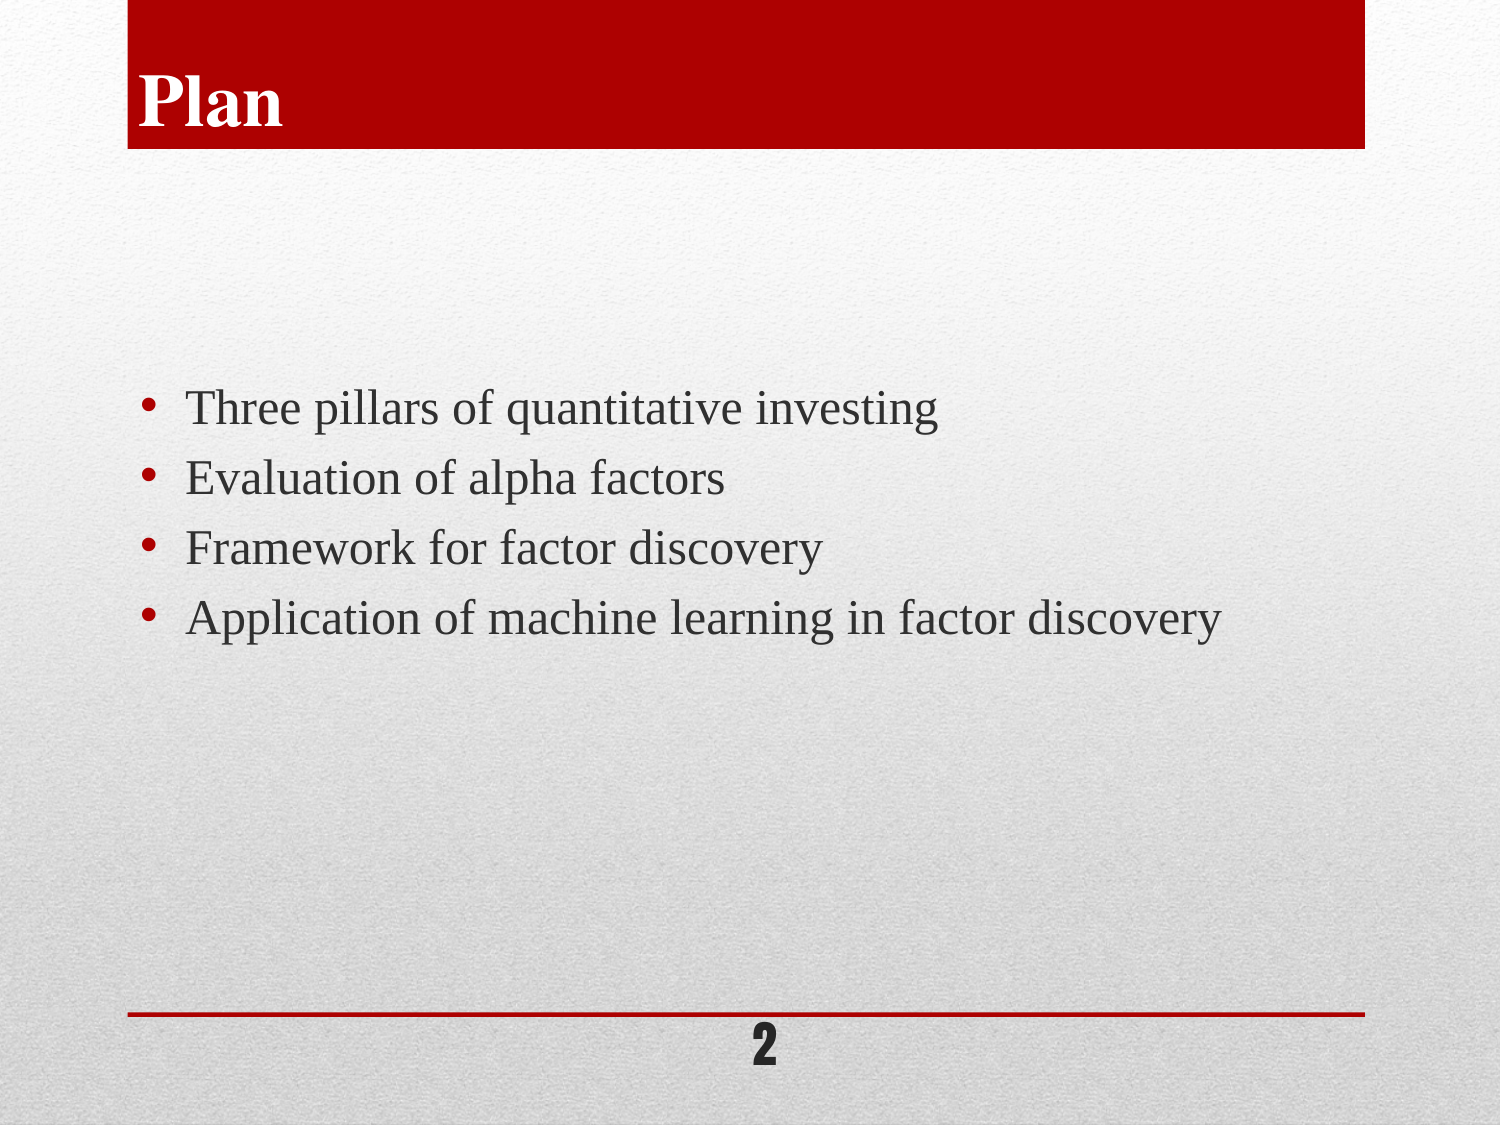

# Plan
Three pillars of quantitative investing
Evaluation of alpha factors
Framework for factor discovery
Application of machine learning in factor discovery

2